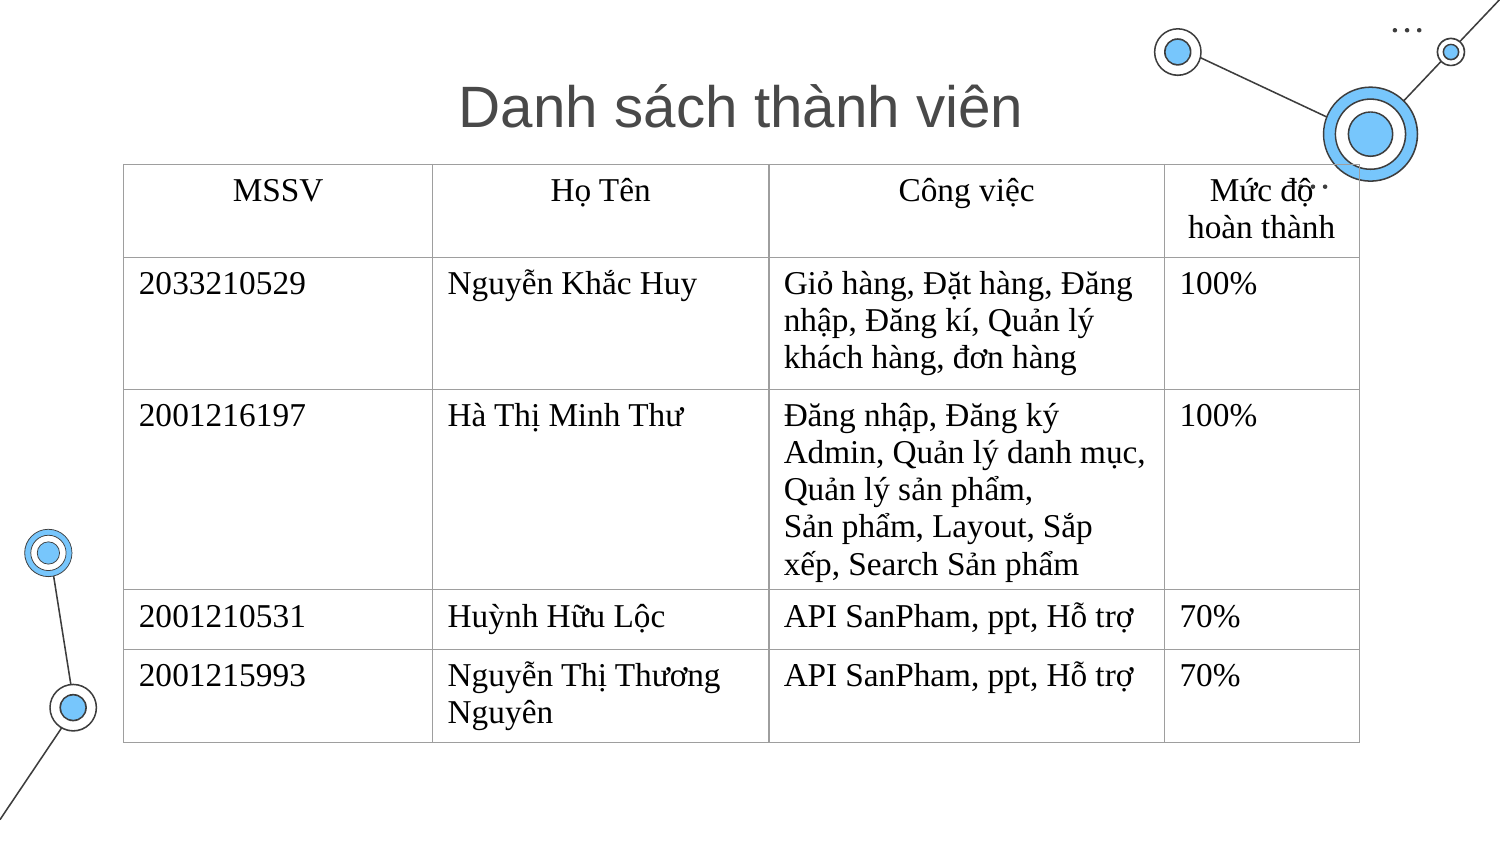

# Danh sách thành viên
| MSSV | Họ Tên | Công việc | Mức độ hoàn thành |
| --- | --- | --- | --- |
| 2033210529 | Nguyễn Khắc Huy | Giỏ hàng, Đặt hàng, Đăng nhập, Đăng kí, Quản lý khách hàng, đơn hàng | 100% |
| 2001216197 | Hà Thị Minh Thư | Đăng nhập, Đăng ký Admin, Quản lý danh mục, Quản lý sản phẩm, Sản phẩm, Layout, Sắp xếp, Search Sản phẩm | 100% |
| 2001210531 | Huỳnh Hữu Lộc | API SanPham, ppt, Hỗ trợ | 70% |
| 2001215993 | Nguyễn Thị Thương Nguyên | API SanPham, ppt, Hỗ trợ | 70% |